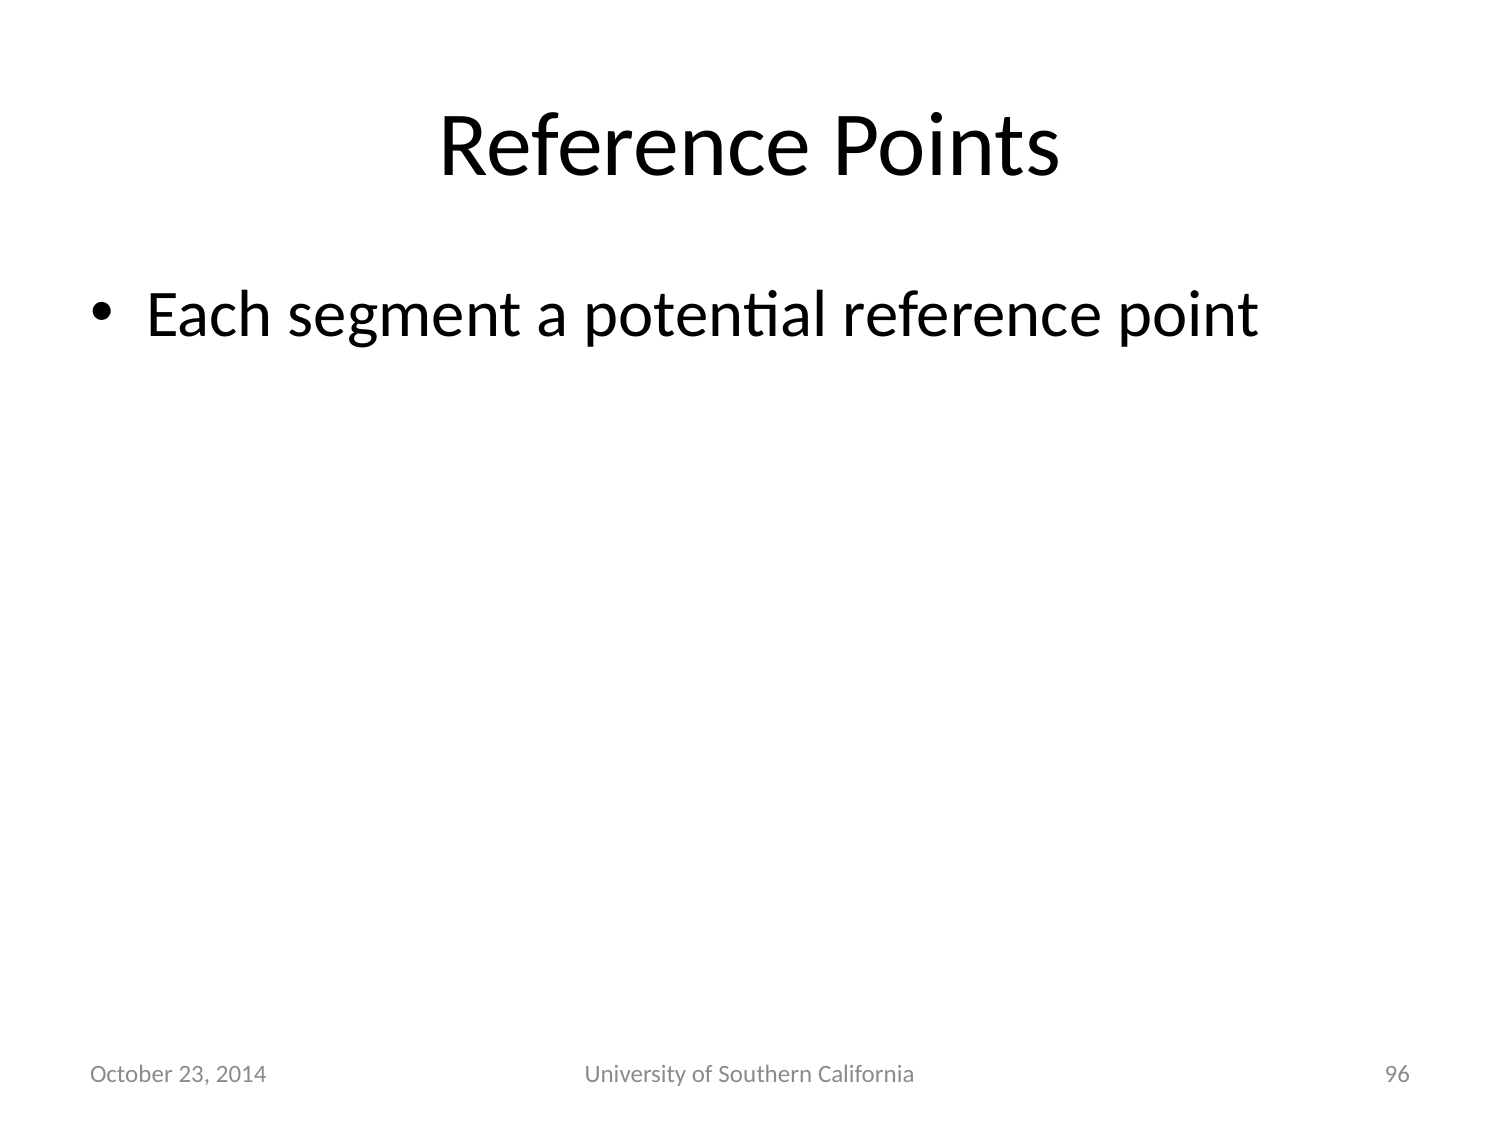

# Reference Points
Each segment a potential reference point

October 23, 2014
University of Southern California
96